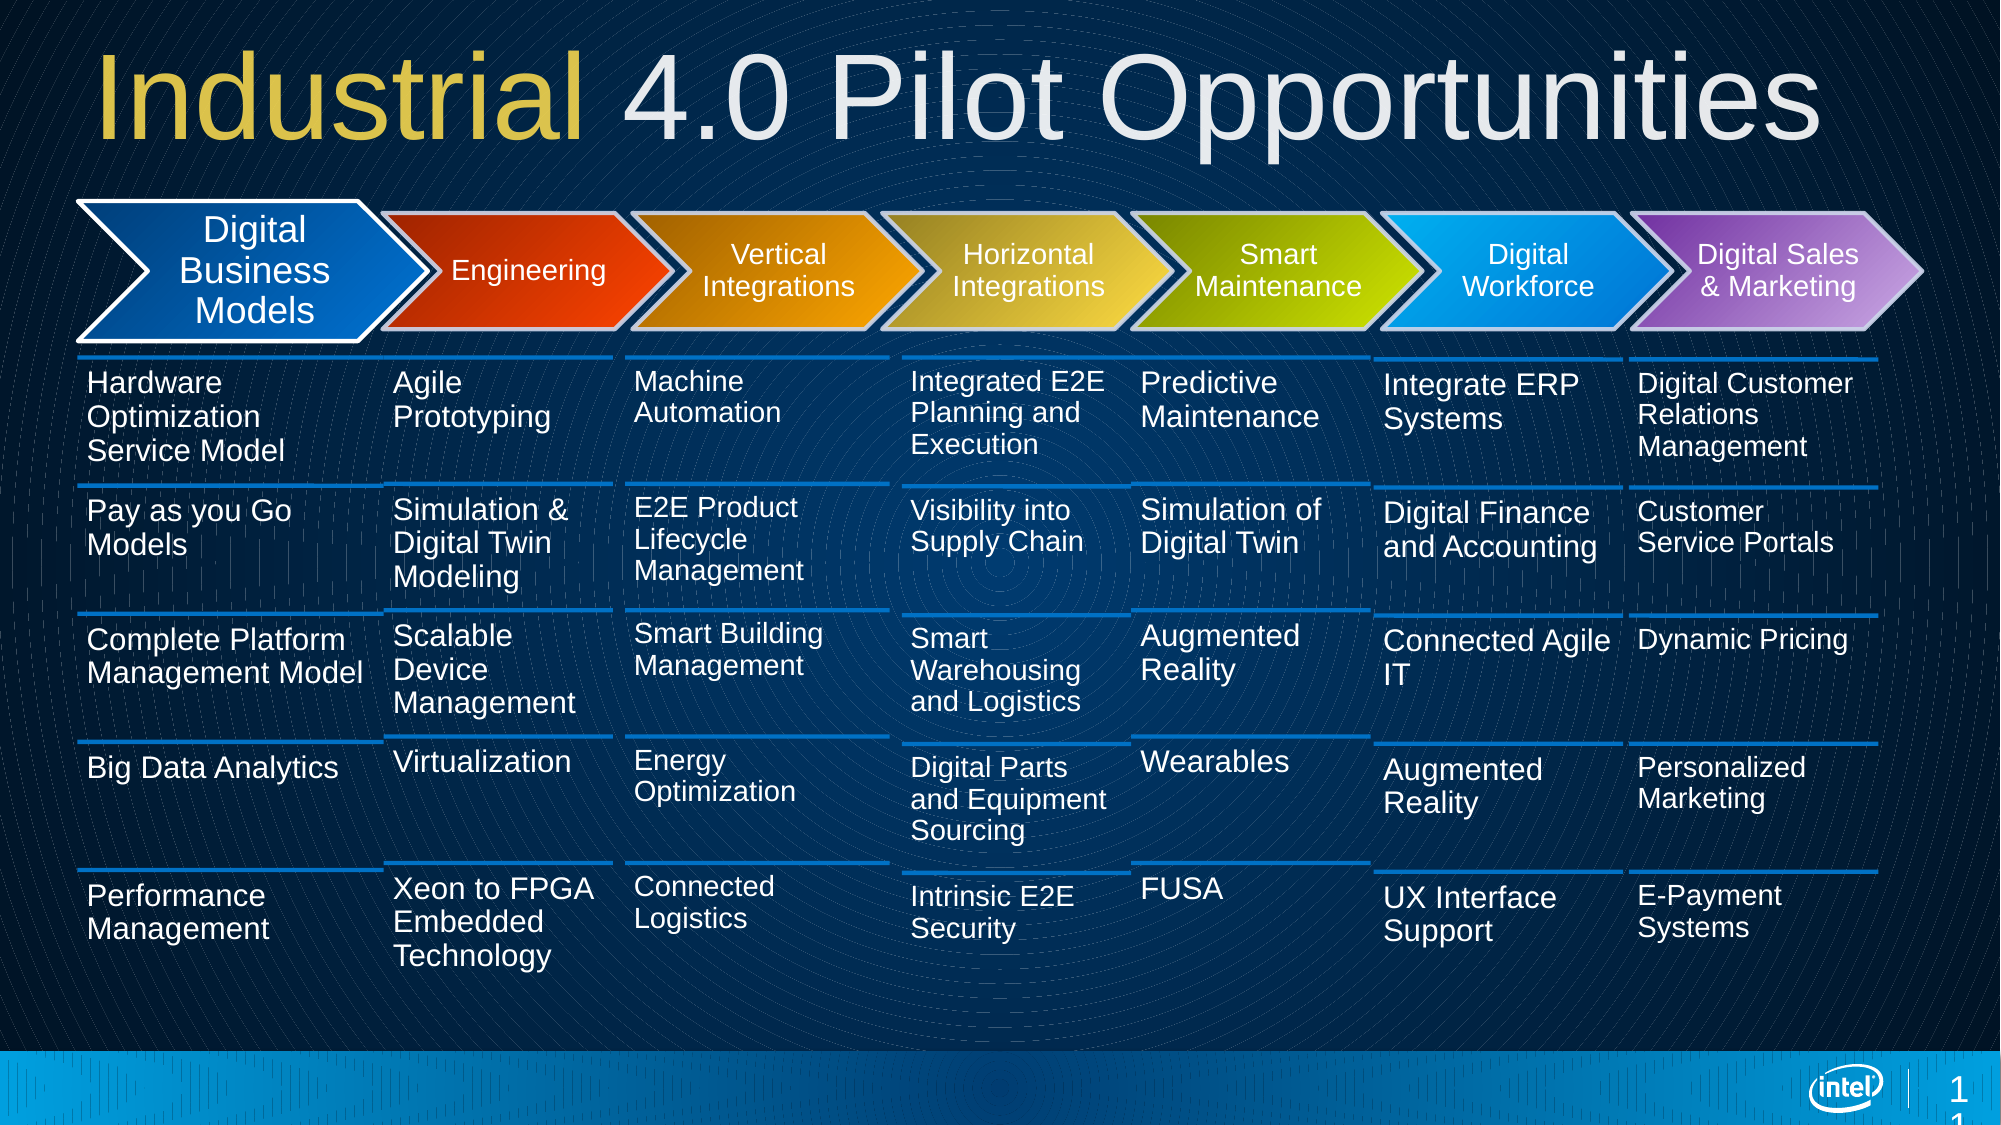

# Industrial 4.0 Pilot Opportunities
Digital Business Models
Engineering
Vertical Integrations
Horizontal Integrations
Smart Maintenance
Digital Workforce
Digital Sales & Marketing
Hardware Optimization Service Model
Pay as you Go Models
Complete Platform Management Model
Big Data Analytics
Performance Management
Agile Prototyping
Simulation & Digital Twin Modeling
Scalable Device Management
Virtualization
Xeon to FPGA Embedded Technology
Machine Automation
E2E Product Lifecycle Management
Smart Building Management
Energy Optimization
Connected Logistics
Integrated E2E Planning and Execution
Visibility into Supply Chain
Smart Warehousing and Logistics
Digital Parts and Equipment Sourcing
Intrinsic E2E Security
Predictive Maintenance
Simulation of Digital Twin
Augmented Reality
Wearables
FUSA
Integrate ERP Systems
Digital Finance and Accounting
Connected Agile IT
Augmented Reality
UX Interface Support
Digital Customer Relations Management
Customer Service Portals
Dynamic Pricing
Personalized Marketing
E-Payment Systems

11